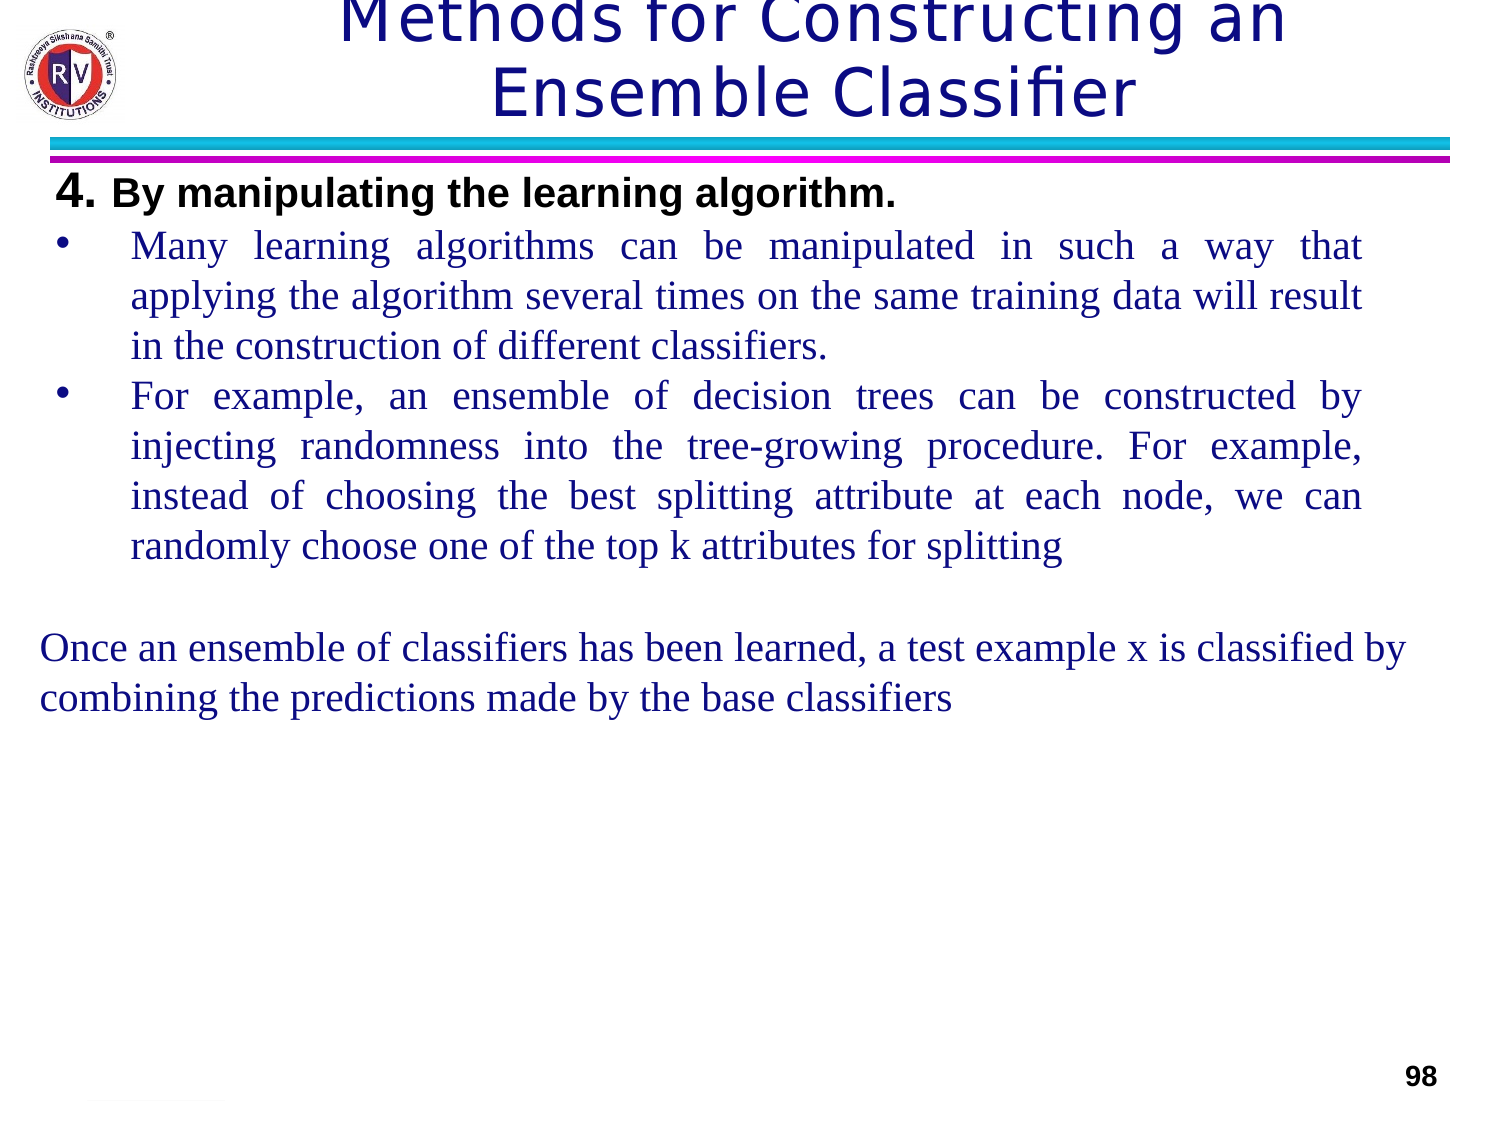

# Methods for Constructing an Ensemble Classifier
4. By manipulating the learning algorithm.
Many learning algorithms can be manipulated in such a way that applying the algorithm several times on the same training data will result in the construction of different classifiers.
For example, an ensemble of decision trees can be constructed by injecting randomness into the tree-growing procedure. For example, instead of choosing the best splitting attribute at each node, we can randomly choose one of the top k attributes for splitting
Once an ensemble of classifiers has been learned, a test example x is classified by combining the predictions made by the base classifiers

1/7/2025